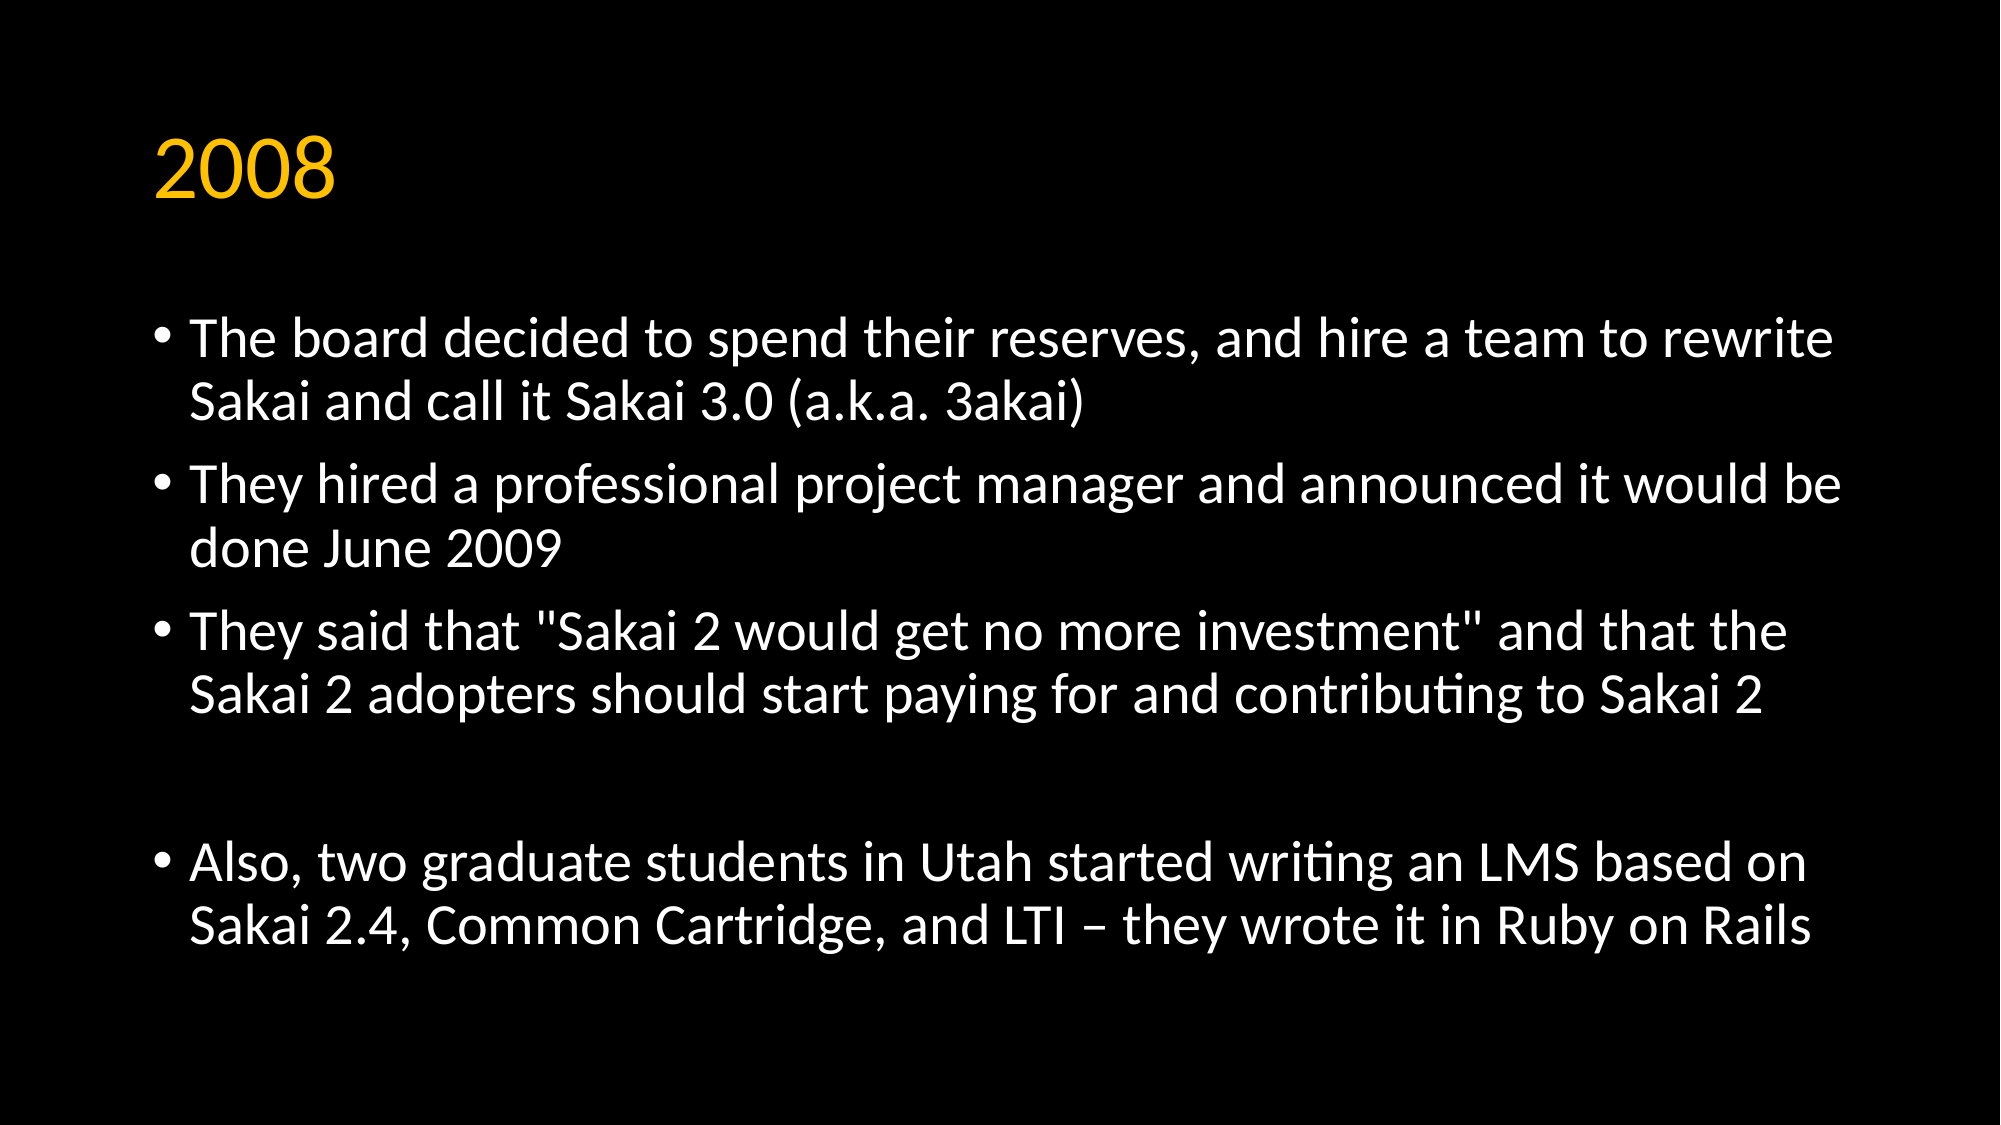

# 2008
The board decided to spend their reserves, and hire a team to rewrite Sakai and call it Sakai 3.0 (a.k.a. 3akai)
They hired a professional project manager and announced it would be done June 2009
They said that "Sakai 2 would get no more investment" and that the Sakai 2 adopters should start paying for and contributing to Sakai 2

Also, two graduate students in Utah started writing an LMS based on Sakai 2.4, Common Cartridge, and LTI – they wrote it in Ruby on Rails